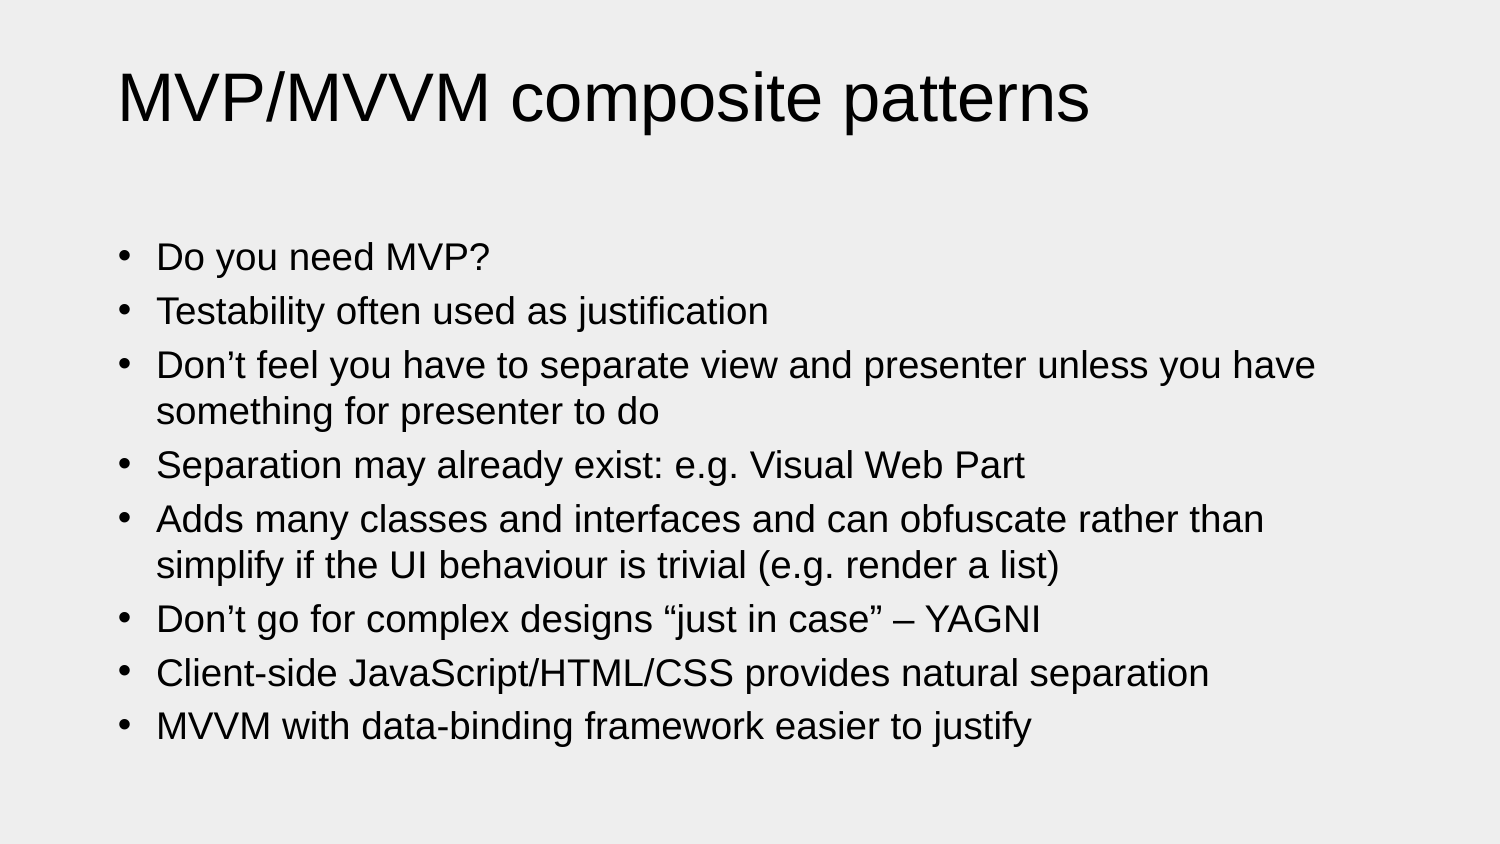

# MVP/MVVM composite patterns
Do you need MVP?
Testability often used as justification
Don’t feel you have to separate view and presenter unless you have something for presenter to do
Separation may already exist: e.g. Visual Web Part
Adds many classes and interfaces and can obfuscate rather than simplify if the UI behaviour is trivial (e.g. render a list)
Don’t go for complex designs “just in case” – YAGNI
Client-side JavaScript/HTML/CSS provides natural separation
MVVM with data-binding framework easier to justify